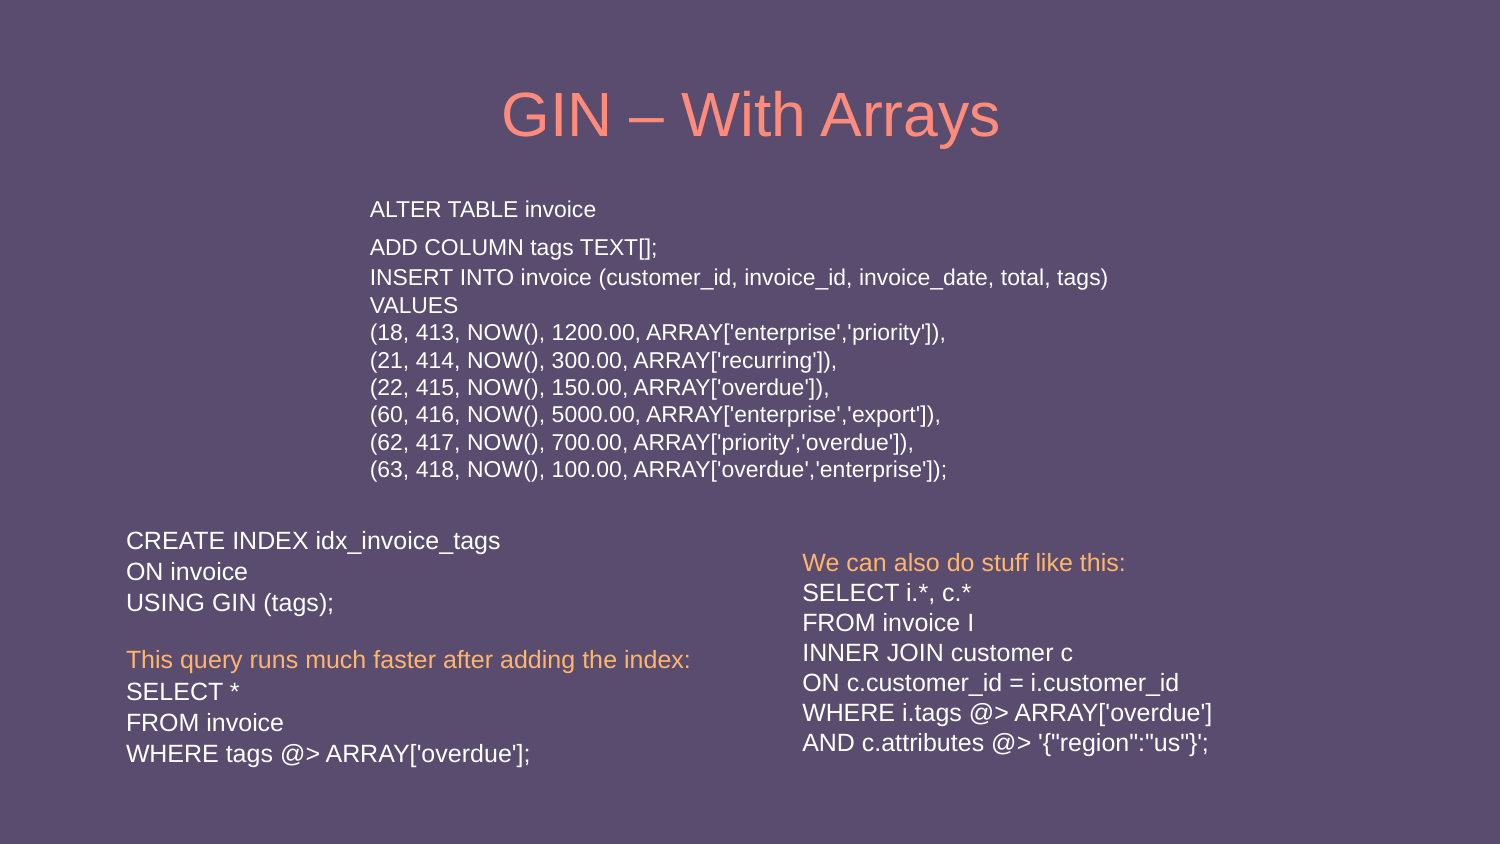

GIN – With Arrays
ALTER TABLE invoice
ADD COLUMN tags TEXT[];
INSERT INTO invoice (customer_id, invoice_id, invoice_date, total, tags) VALUES
(18, 413, NOW(), 1200.00, ARRAY['enterprise','priority']),
(21, 414, NOW(), 300.00, ARRAY['recurring']),
(22, 415, NOW(), 150.00, ARRAY['overdue']),
(60, 416, NOW(), 5000.00, ARRAY['enterprise','export']),
(62, 417, NOW(), 700.00, ARRAY['priority','overdue']),
(63, 418, NOW(), 100.00, ARRAY['overdue','enterprise']);
CREATE INDEX idx_invoice_tags
ON invoice
USING GIN (tags);

This query runs much faster after adding the index:
SELECT *
FROM invoice
WHERE tags @> ARRAY['overdue'];
We can also do stuff like this:
SELECT i.*, c.*
FROM invoice I
INNER JOIN customer c
ON c.customer_id = i.customer_id
WHERE i.tags @> ARRAY['overdue']
AND c.attributes @> '{"region":"us"}';